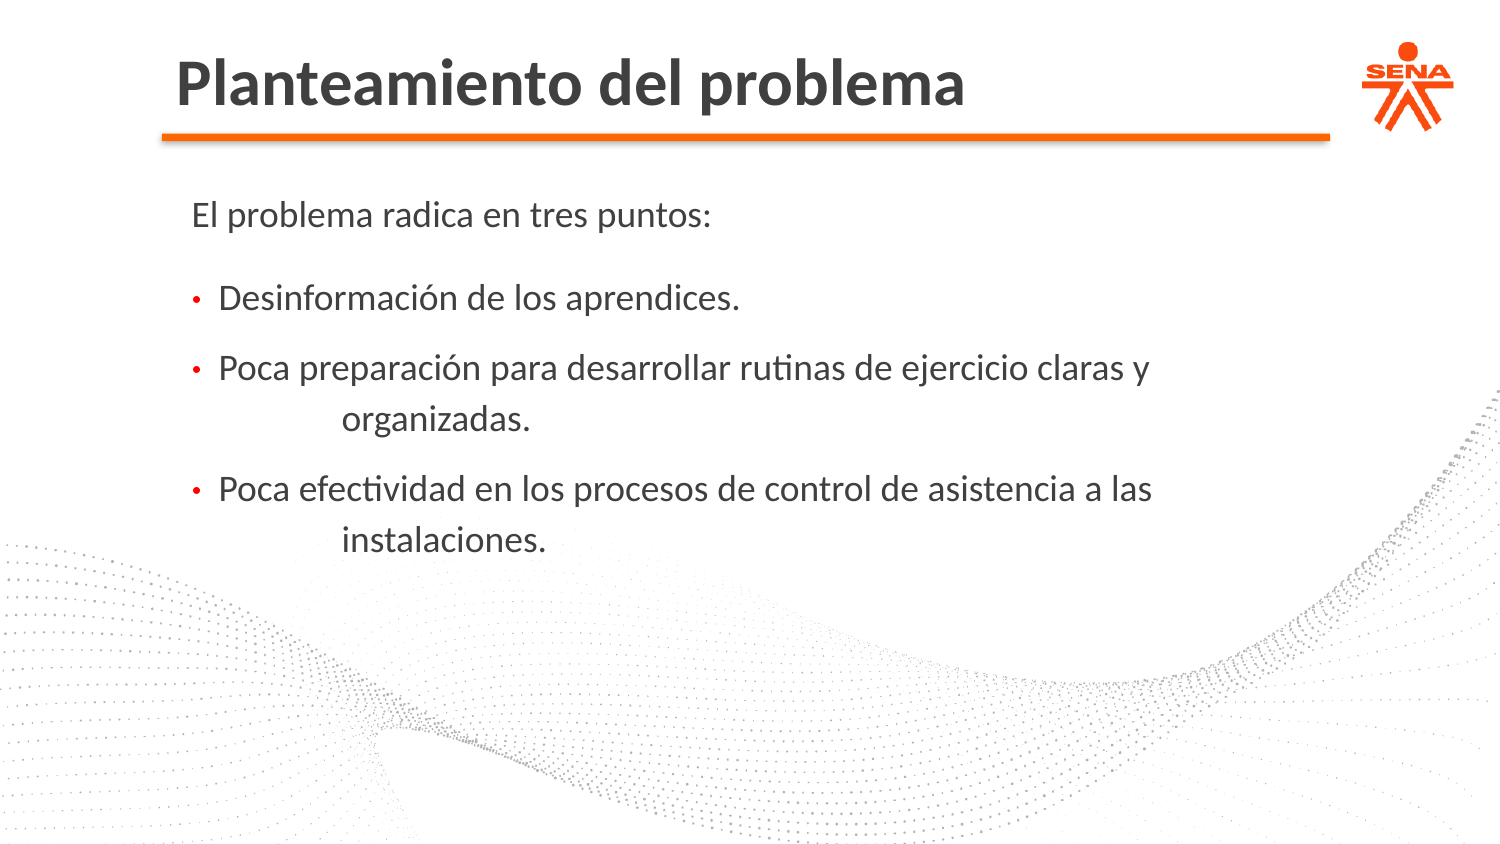

Planteamiento del problema

El problema radica en tres puntos:
·  Desinformación de los aprendices.
·  Poca preparación para desarrollar rutinas de ejercicio claras y
	organizadas.
·  Poca efectividad en los procesos de control de asistencia a las
	instalaciones.